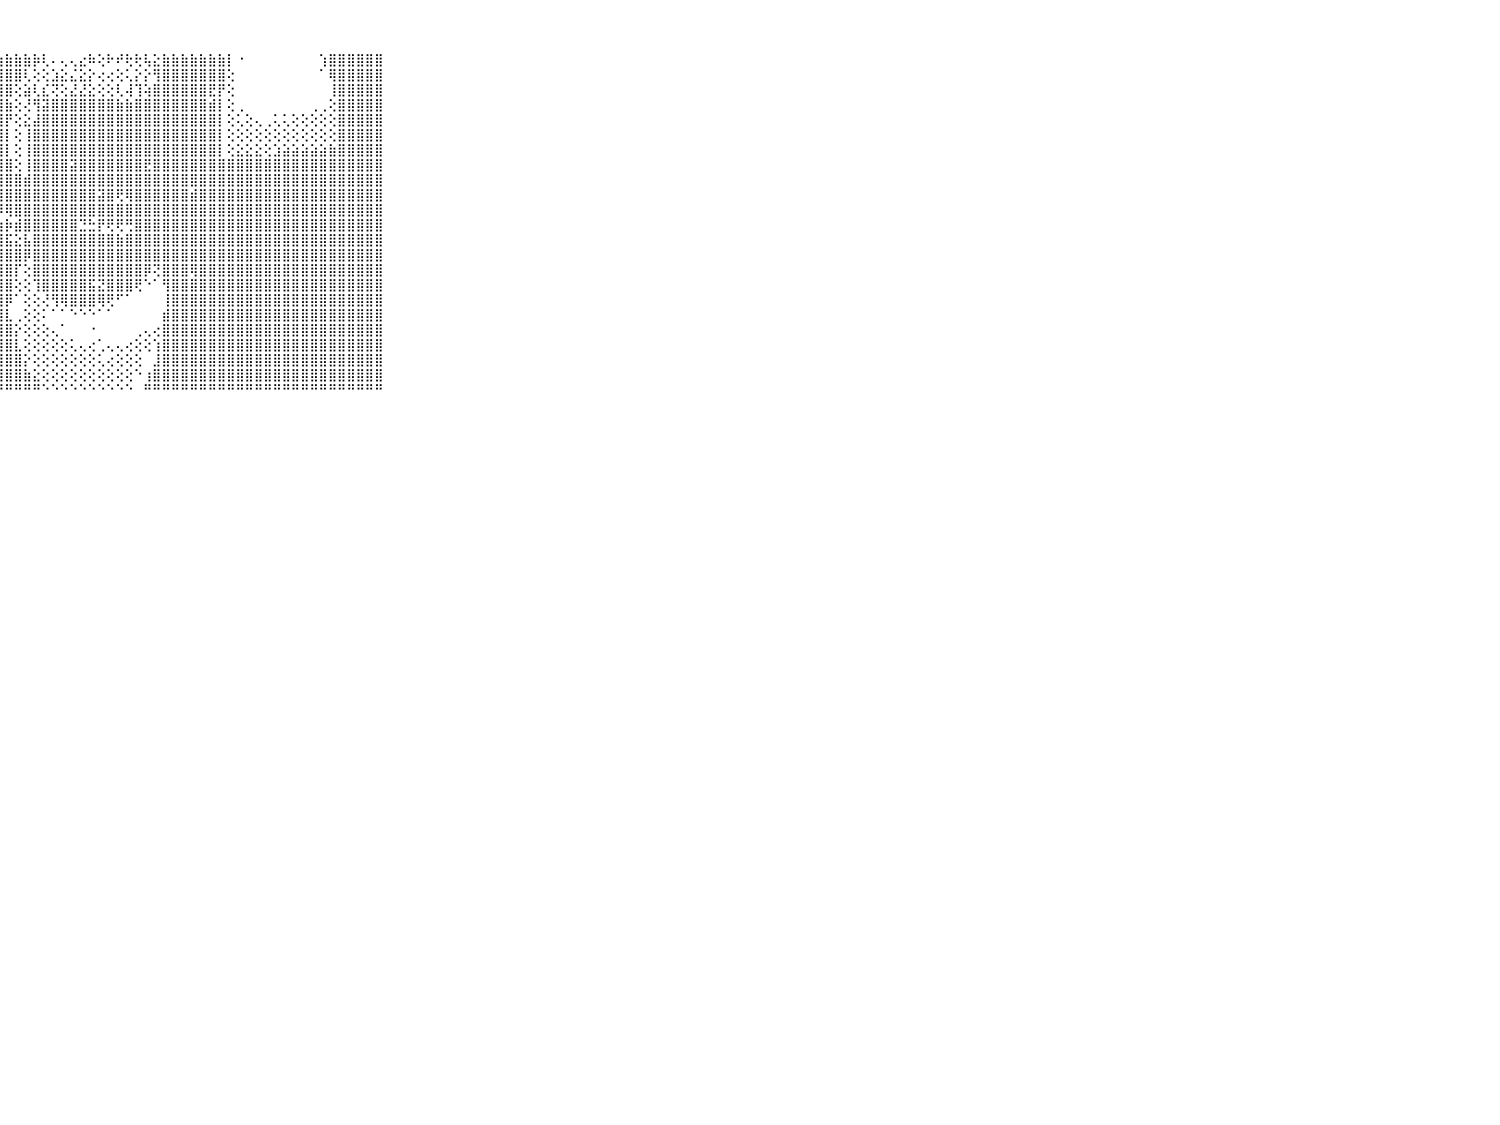

⠀⠀⠀⠀⠀⠀⠀⠀⠀⠀⠀⢕⢕⢱⢗⢷⢷⣷⣷⣷⣷⣷⣷⣷⣷⣷⣷⣷⣷⣷⣷⡷⢇⠄⢄⢄⣔⠷⢕⠗⠞⢗⢗⢧⣕⣷⣷⣷⣷⣷⣷⣷⡇⠐⠀⠀⠀⠀⠀⠀⠀⠀⢱⣿⣿⣿⣿⣿⣿⠀⠀⠀⠀⠀⠀⠀⠀⠀⠀⠀⠀
⠀⠀⠀⠀⠀⠀⠀⠀⠀⠀⠀⢱⣵⣿⣵⣵⣾⣯⣽⣿⣿⣿⣿⣿⣿⣿⣿⣿⣿⣿⢇⢕⢕⣱⣕⣌⣕⡕⢔⢔⢕⢅⡕⡕⢻⣿⣿⣿⣿⣿⣿⣿⢕⠀⠀⠀⠀⠀⠀⠀⠀⠀⠁⢿⣿⣿⣿⣿⣿⠀⠀⠀⠀⠀⠀⠀⠀⠀⠀⠀⠀
⠀⠀⠀⠀⠀⠀⠀⠀⠀⠀⠀⢕⢕⢸⣿⣿⣿⣿⣿⣿⣿⣿⣿⣿⣿⣿⣿⣿⣿⢕⣵⢇⣎⢝⢕⣜⣜⣕⢕⢕⢇⢼⢹⢵⣿⣿⣿⣿⣿⣿⣟⡟⢕⠀⠀⠀⠀⠀⠀⠀⠀⠀⠀⢸⣿⣿⣿⣿⣿⠀⠀⠀⠀⠀⠀⠀⠀⠀⠀⠀⠀
⠀⠀⠀⠀⠀⠀⠀⠀⠀⠀⠀⢷⢿⣿⣿⢿⣿⣿⣿⣿⣿⣿⣿⣿⣿⣿⣯⣽⣷⢕⢜⢻⣽⣿⣿⣿⣿⣿⣿⣿⣷⣷⣿⣿⣿⣿⣿⣿⣿⣿⣾⡇⢕⢀⠀⠀⠀⠀⠀⠀⠀⢀⢀⢕⣿⣿⣿⣿⣿⠀⠀⠀⠀⠀⠀⠀⠀⠀⠀⠀⠀
⠀⠀⠀⠀⠀⠀⠀⠀⠀⠀⠀⢸⣿⣯⣵⣾⣧⣜⢜⣿⣿⣼⣹⣿⣿⣿⣿⣿⡟⢕⣕⣼⣿⣿⣿⣿⣿⣿⣿⣿⣿⣿⣿⣿⣿⣿⣿⣿⣿⣿⣿⡇⢕⢅⢕⢄⢀⢅⢅⢕⢕⢕⢕⢕⣿⣿⣿⣿⣿⠀⠀⠀⠀⠀⠀⠀⠀⠀⠀⠀⠀
⠀⠀⠀⠀⠀⠀⠀⠀⠀⠀⠀⢸⣿⣿⣿⣿⣿⣿⣿⣿⣿⣿⣿⣿⢿⣿⣿⣿⡇⢕⢸⣿⣿⣿⣿⣿⣿⣿⣿⣿⣿⣿⣿⣿⣿⣿⣿⣿⣿⣿⣿⡇⢕⢕⢕⢕⢕⢕⢕⢕⢕⢕⢕⢕⣿⣿⣿⣿⣿⠀⠀⠀⠀⠀⠀⠀⠀⠀⠀⠀⠀
⠀⠀⠀⠀⠀⠀⠀⠀⠀⠀⠀⢾⣿⣿⣿⣿⣿⣿⣿⣿⣿⣾⣿⣿⣿⣿⣿⣿⡇⢕⢸⣿⣿⣿⣿⣿⣿⣿⣿⣿⣿⣿⣿⣿⣿⣿⣿⣿⣿⣿⣿⡇⢕⣕⣕⣕⢕⣱⣵⣵⣵⣵⣵⣷⣿⣿⣿⣿⣿⠀⠀⠀⠀⠀⠀⠀⠀⠀⠀⠀⠀
⠀⠀⠀⠀⠀⠀⠀⠀⠀⠀⠀⣸⣿⣿⣿⣿⣿⣿⣿⣿⣿⣿⣿⣿⣿⣿⣿⣿⣿⢕⢸⣿⣿⣿⣿⣽⣿⣿⣿⣿⣿⣿⣿⣟⣿⣿⣿⣿⣿⣿⣿⣿⣿⣿⣿⣿⣿⣿⣿⣿⣿⣿⣿⣿⣿⣿⣿⣿⣿⠀⠀⠀⠀⠀⠀⠀⠀⠀⠀⠀⠀
⠀⠀⠀⠀⠀⠀⠀⠀⠀⠀⠀⢿⡿⢿⡿⣿⣿⣿⣿⢿⣿⣿⣿⣿⣿⣿⡿⣿⣿⣿⣾⣿⣿⣿⣿⣿⣿⣿⣿⣿⣿⣿⣿⣿⣿⣿⣿⣿⣿⣿⣿⣿⣿⣿⣿⣿⣿⣿⣿⣿⣿⣿⣿⣿⣿⣿⣿⣿⣿⠀⠀⠀⠀⠀⠀⠀⠀⠀⠀⠀⠀
⠀⠀⠀⠀⠀⠀⠀⠀⠀⠀⠀⣸⣧⣼⣧⣼⣿⣿⣏⣕⣵⣵⣽⣿⣼⣿⣷⣾⣿⣿⣿⣿⣿⣿⣿⣿⣿⣿⣽⣿⢟⢿⣿⣿⣿⣿⣿⣿⣾⣿⣿⣿⣿⣿⣿⣿⣿⣿⣿⣿⣿⣿⣿⣿⣿⣿⣿⣿⣿⠀⠀⠀⠀⠀⠀⠀⠀⠀⠀⠀⠀
⠀⠀⠀⠀⠀⠀⠀⠀⠀⠀⠀⢕⢿⣿⣿⣿⣿⡟⢟⢿⢿⢝⢝⣿⢻⣿⣿⡿⢿⣿⣿⣿⣿⣿⣿⣿⣿⣿⣿⣿⣿⣿⣿⣿⣿⣿⣿⣿⣿⣿⣿⣿⣿⣿⣿⣿⣿⣿⣿⣿⣿⣿⣿⣿⣿⣿⣿⣿⣿⠀⠀⠀⠀⠀⠀⠀⠀⠀⠀⠀⠀
⠀⠀⠀⠀⠀⠀⠀⠀⠀⠀⠀⢾⣿⣿⣿⣿⣿⣷⣷⣾⣷⣷⣷⣿⣿⣿⡿⣷⡷⣾⣿⣿⣿⣿⣿⣿⣙⣓⡟⢟⢟⢛⣿⣿⣿⣿⣿⣿⣿⣿⣿⣿⣿⣿⣿⣿⣿⣿⣿⣿⣿⣿⣿⣿⣿⣿⣿⣿⣿⠀⠀⠀⠀⠀⠀⠀⠀⠀⠀⠀⠀
⠀⠀⠀⠀⠀⠀⠀⠀⠀⠀⠀⢕⣜⣹⣕⣱⣏⣻⣗⣿⣿⣏⣿⣿⣿⣿⣗⣿⣯⣕⣧⣿⣿⣿⣿⣿⣿⣿⣿⣿⣷⣿⣿⣿⣿⣿⣿⣿⣿⣿⣿⣿⣿⣿⣿⣿⣿⣿⣿⣿⣿⣿⣿⣿⣿⣿⣿⣿⣿⠀⠀⠀⠀⠀⠀⠀⠀⠀⠀⠀⠀
⠀⠀⠀⠀⠀⠀⠀⠀⠀⠀⠀⢻⣿⣿⣿⣿⣿⣿⣿⣿⣿⣿⣿⣿⣿⢿⣿⣿⣿⣿⡿⣿⣿⣿⣿⣿⣿⣿⣿⣿⣿⣿⣿⣿⣿⣿⣿⣿⣿⣿⣿⣿⣿⣿⣿⣿⣿⣿⣿⣿⣿⣿⣿⣿⣿⣿⣿⣿⣿⠀⠀⠀⠀⠀⠀⠀⠀⠀⠀⠀⠀
⠀⠀⠀⠀⠀⠀⠀⠀⠀⠀⠀⣵⣿⣿⣿⣿⣿⣿⣿⣿⣿⣾⣿⣿⣿⣿⣿⣿⣿⡏⢕⣿⣿⣿⣿⣿⣿⣿⣿⣿⣿⣿⣿⡿⢝⣿⣿⣿⢿⣿⣿⣿⣿⣿⣿⣿⣿⣿⣿⣿⣿⣿⣿⣿⣿⣿⣿⣿⣿⠀⠀⠀⠀⠀⠀⠀⠀⠀⠀⠀⠀
⠀⠀⠀⠀⠀⠀⠀⠀⠀⠀⠀⢜⢝⢽⢕⢸⣻⣿⣿⣷⣼⣯⣷⣿⣿⣿⣿⣿⣿⢕⢕⢹⣿⣿⣿⣿⣿⣯⣝⣿⣿⣿⢟⠑⠁⢻⣿⣿⣿⣿⣿⣿⣿⣿⣿⣿⣿⣿⣿⣿⣿⣿⣿⣿⣿⣿⣿⣿⣿⠀⠀⠀⠀⠀⠀⠀⠀⠀⠀⠀⠀
⠀⠀⠀⠀⠀⠀⠀⠀⠀⠀⠀⣾⣿⣿⣿⣿⣿⣿⣿⣿⣿⣿⣿⣿⣿⣿⣿⣿⡿⠁⢕⢕⢜⢻⢿⣿⣿⣿⢿⢟⠋⠁⠀⠀⠀⢸⣿⣿⣿⣿⣿⣿⣿⣿⣿⣿⣿⣿⣿⣿⣿⣿⣿⣿⣿⣿⣿⣿⣿⠀⠀⠀⠀⠀⠀⠀⠀⠀⠀⠀⠀
⠀⠀⠀⠀⠀⠀⠀⠀⠀⠀⠀⣸⣿⣿⣿⣿⣿⣿⣿⣿⣿⣿⣿⣿⣿⣿⣿⣿⣇⢀⢕⢕⠅⠁⠁⠑⠑⠑⠁⠁⠀⠀⠀⠀⠀⣾⣿⣿⣿⣿⣿⣿⣿⣿⣿⣿⣿⣿⣿⣿⣿⣿⣿⣿⣿⣿⣿⣿⣿⠀⠀⠀⠀⠀⠀⠀⠀⠀⠀⠀⠀
⠀⠀⠀⠀⠀⠀⠀⠀⠀⠀⠀⢹⣿⣿⣿⣿⣿⣿⣿⣿⣿⣿⣿⣿⣿⣿⣿⣿⣿⡕⢕⢕⢕⢄⠁⠀⠀⠐⠀⠀⠀⠀⢀⢄⢔⣿⣿⣿⣿⣿⣿⣿⣿⣿⣿⣿⣿⣿⣿⣿⣿⣿⣿⣿⣿⣿⣿⣿⣿⠀⠀⠀⠀⠀⠀⠀⠀⠀⠀⠀⠀
⠀⠀⠀⠀⠀⠀⠀⠀⠀⠀⠀⣹⣿⣿⣿⣿⣿⣿⣿⣿⣿⣿⣿⣿⣿⣿⣿⣿⣿⣇⢕⢕⢕⢕⢕⢅⢄⢔⢁⢄⢄⢔⢕⢕⢱⣿⣿⣿⣿⣿⣿⣿⣿⣿⣿⣿⣿⣿⣿⣿⣿⣿⣿⣿⣿⣿⣿⣿⣿⠀⠀⠀⠀⠀⠀⠀⠀⠀⠀⠀⠀
⠀⠀⠀⠀⠀⠀⠀⠀⠀⠀⠀⣾⣿⣿⣿⣿⣿⣿⣿⣿⣿⣿⣿⣿⣿⣿⣿⣿⣿⣿⡕⢕⢕⢕⢕⢕⢕⢕⢅⢔⢕⢕⢕⠀⣸⣿⣿⣿⣿⣿⣿⣿⣿⣿⣿⣿⣿⣿⣿⣿⣿⣿⣿⣿⣿⣿⣿⣿⣿⠀⠀⠀⠀⠀⠀⠀⠀⠀⠀⠀⠀
⠀⠀⠀⠀⠀⠀⠀⠀⠀⠀⠀⣿⣿⣿⣿⣿⣿⣿⣿⣿⣿⣿⣿⣿⣿⣿⣿⣿⣿⣿⣷⣕⢕⢕⢕⢕⢕⢕⢕⢕⢕⢕⠑⢰⣿⣿⣿⣿⣿⣿⣿⣿⣿⣿⣿⣿⣿⣿⣿⣿⣿⣿⣿⣿⣿⣿⣿⣿⣿⠀⠀⠀⠀⠀⠀⠀⠀⠀⠀⠀⠀
⠀⠀⠀⠀⠀⠀⠀⠀⠀⠀⠀⠛⠛⠛⠛⠛⠛⠛⠛⠛⠛⠛⠛⠛⠛⠛⠛⠛⠛⠛⠛⠛⠑⠑⠑⠑⠑⠑⠑⠑⠑⠑⠀⠛⠛⠛⠛⠛⠛⠛⠛⠛⠛⠛⠛⠛⠛⠛⠛⠛⠛⠛⠛⠛⠛⠛⠛⠛⠛⠀⠀⠀⠀⠀⠀⠀⠀⠀⠀⠀⠀